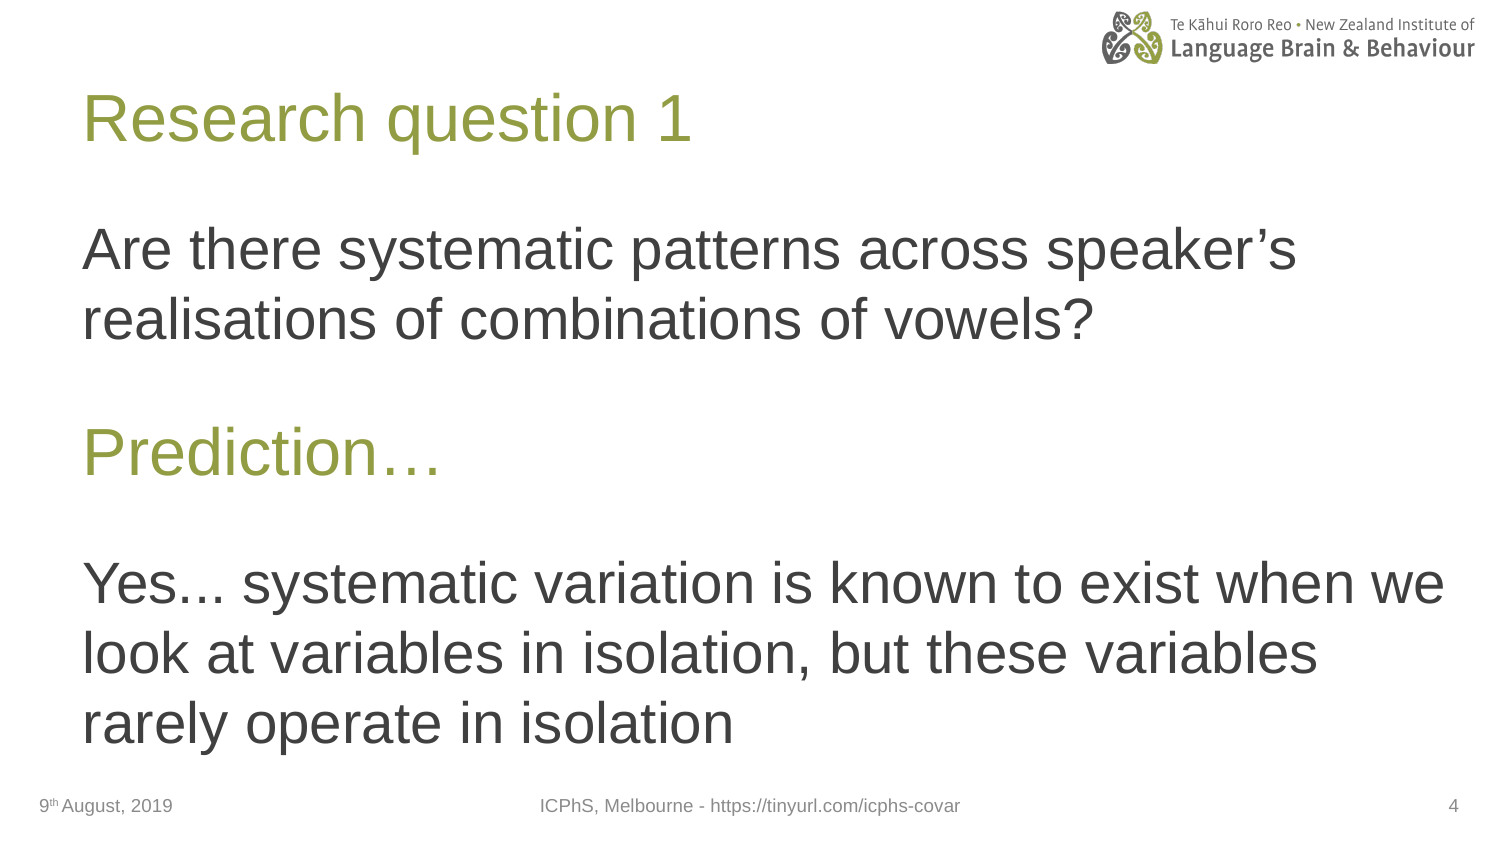

Research question 1
Are there systematic patterns across speaker’s realisations of combinations of vowels?
Prediction…
Yes... systematic variation is known to exist when we look at variables in isolation, but these variables rarely operate in isolation
4
9th August, 2019
ICPhS, Melbourne - https://tinyurl.com/icphs-covar